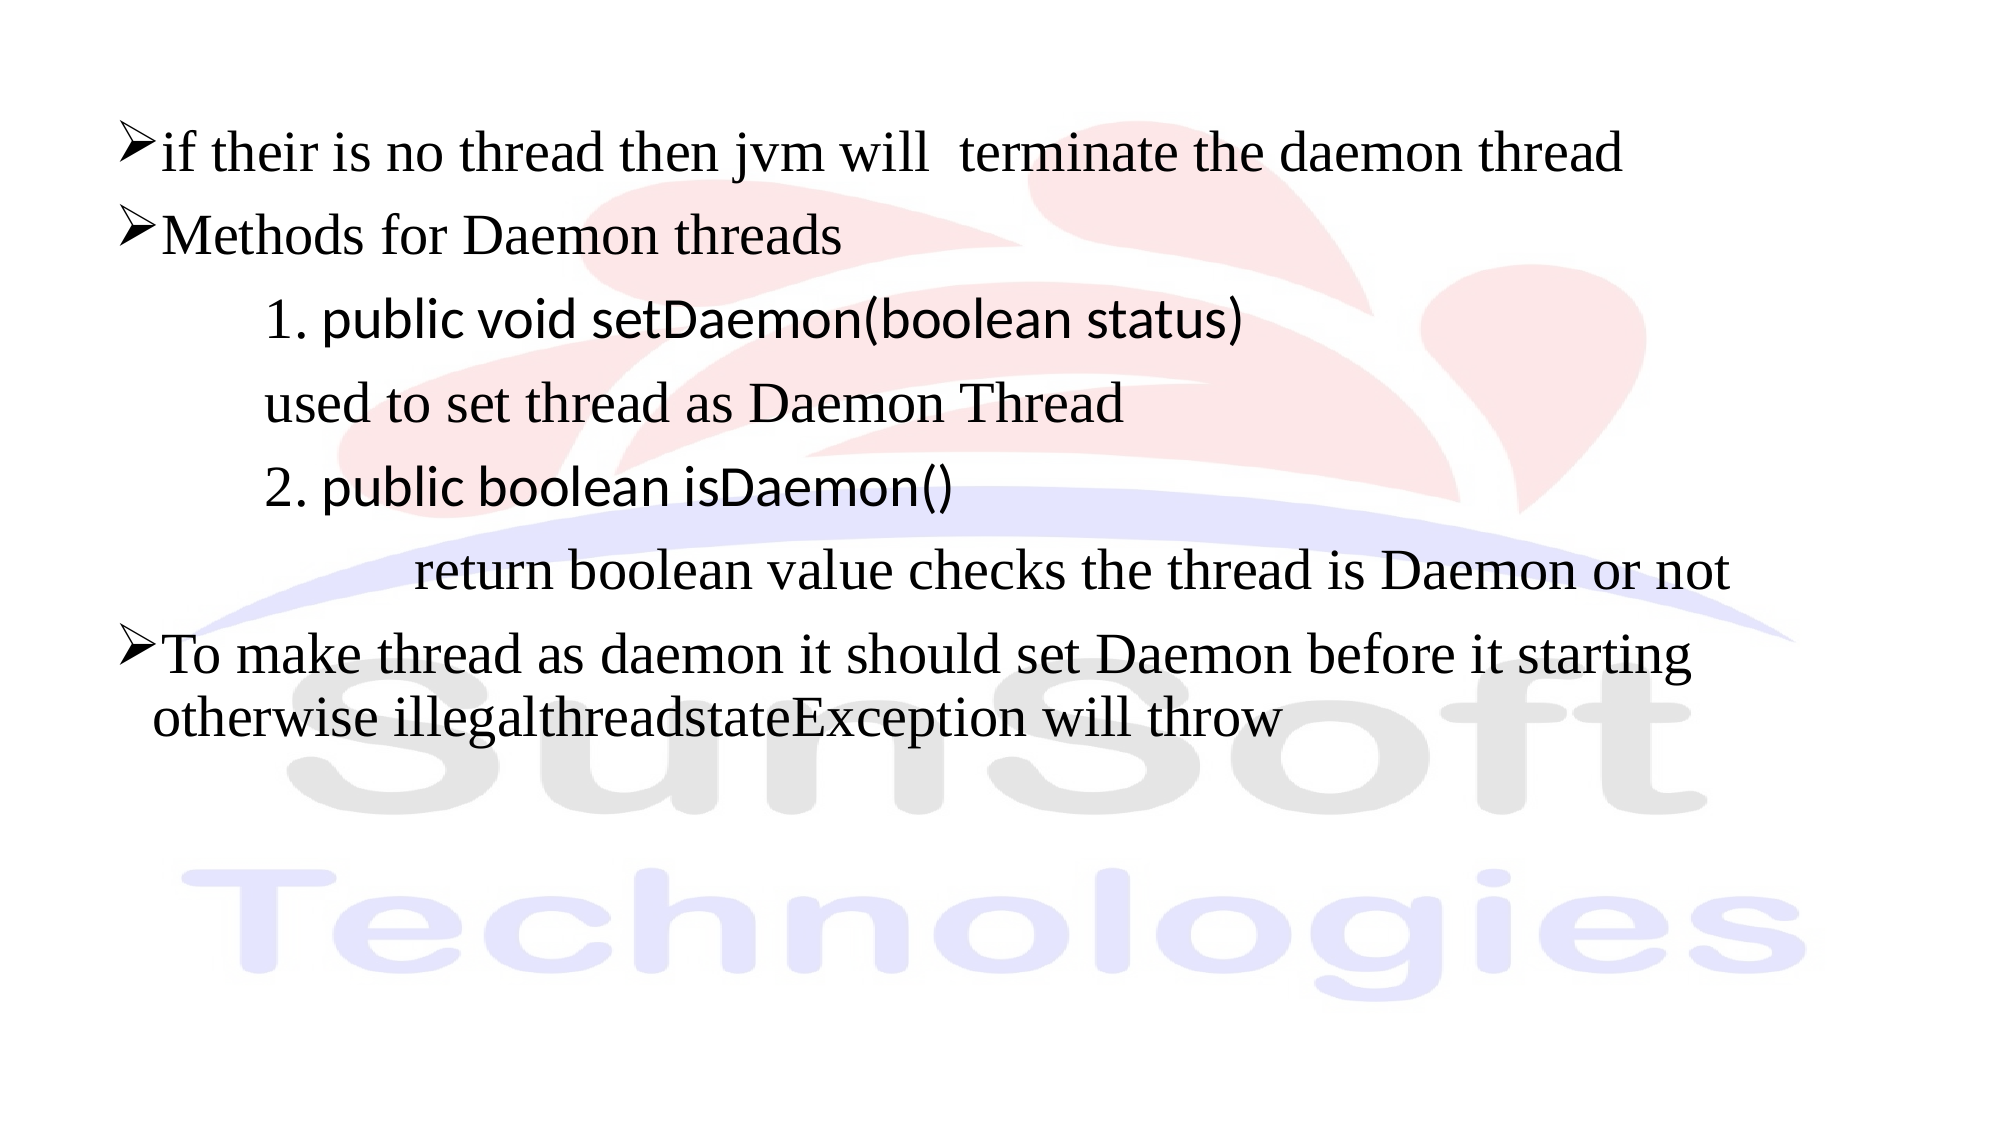

if their is no thread then jvm will  terminate the daemon thread
Methods for Daemon threads
	1. public void setDaemon(boolean status)
	used to set thread as Daemon Thread
	2. public boolean isDaemon()
		return boolean value checks the thread is Daemon or not
To make thread as daemon it should set Daemon before it starting otherwise illegalthreadstateException will throw